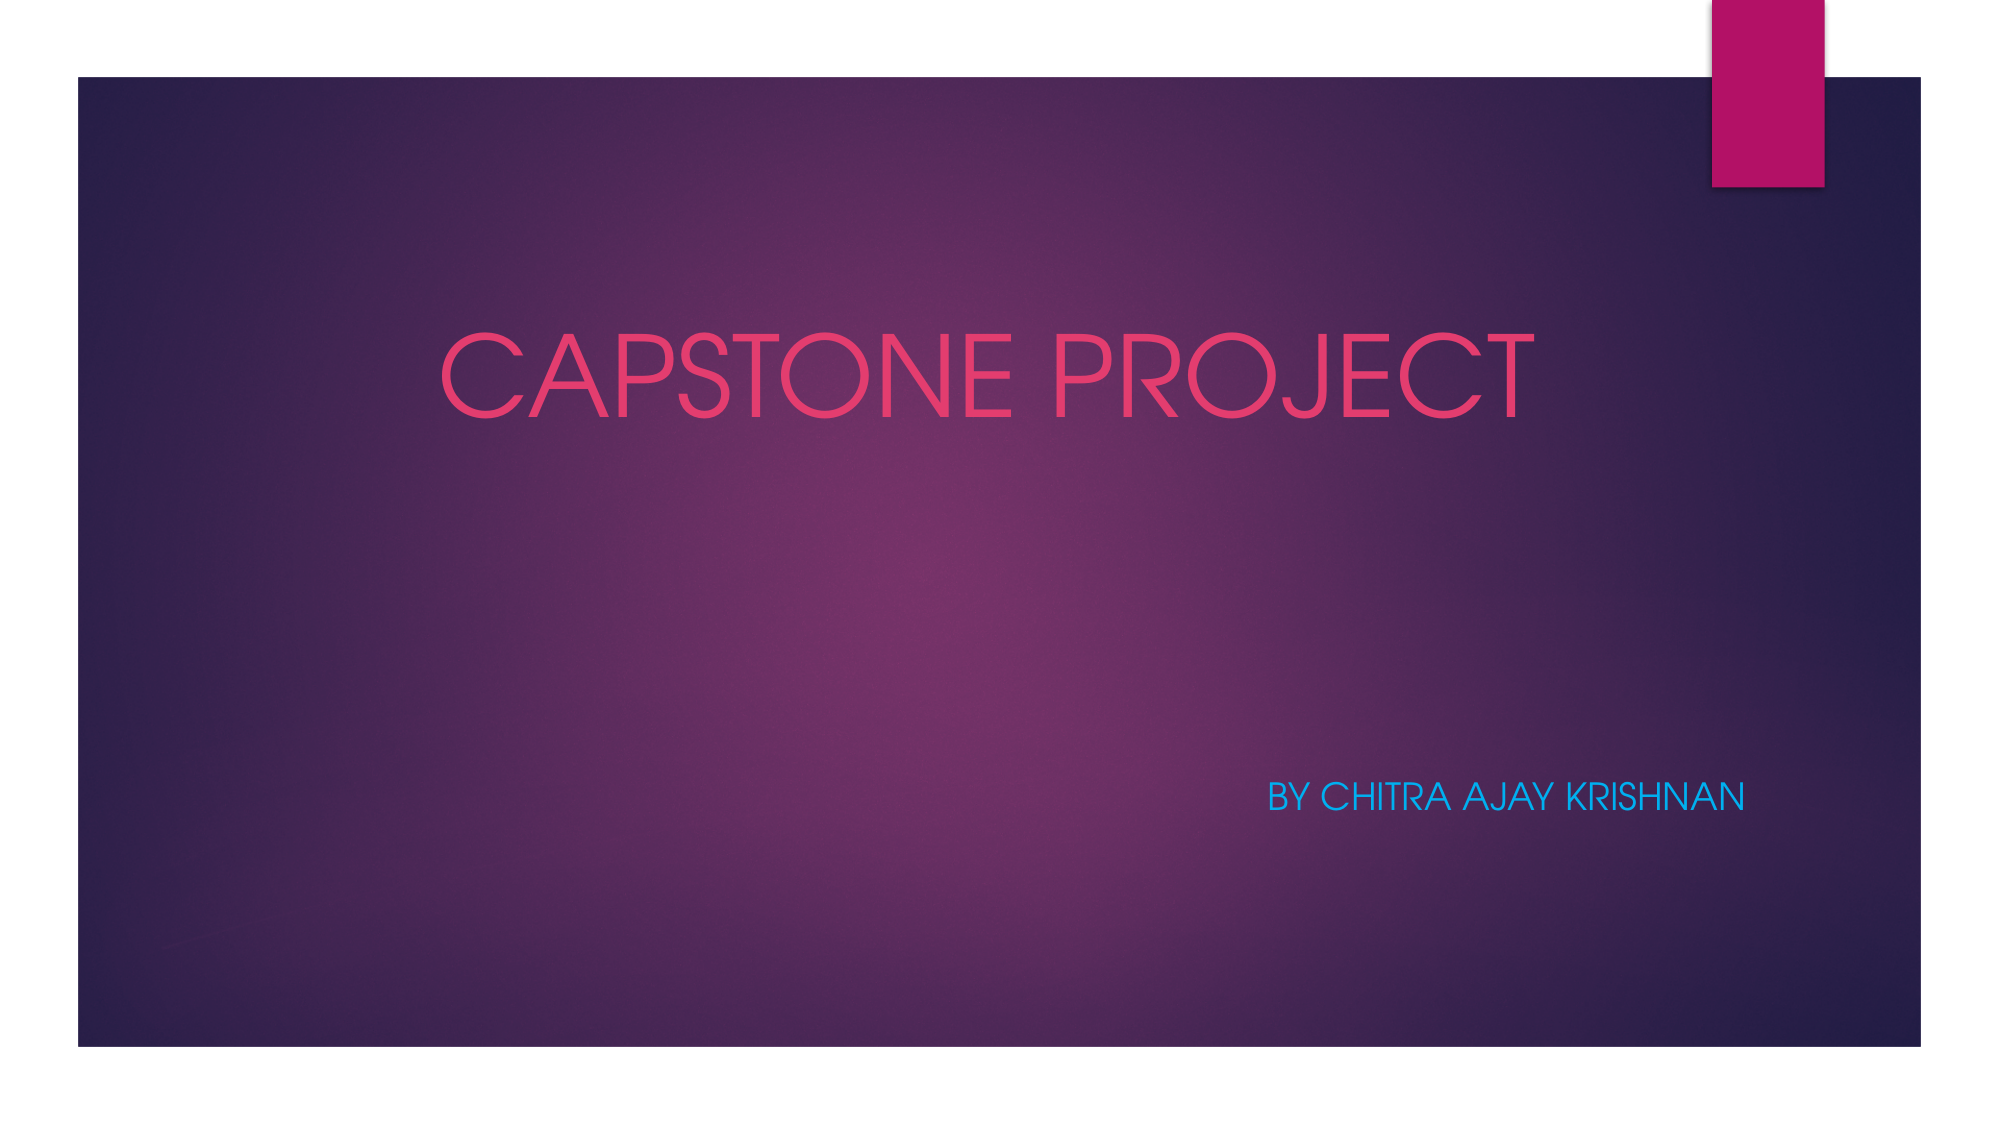

# CAPSTONE PROJECT
            BY CHITRA AJAY KRISHNAN